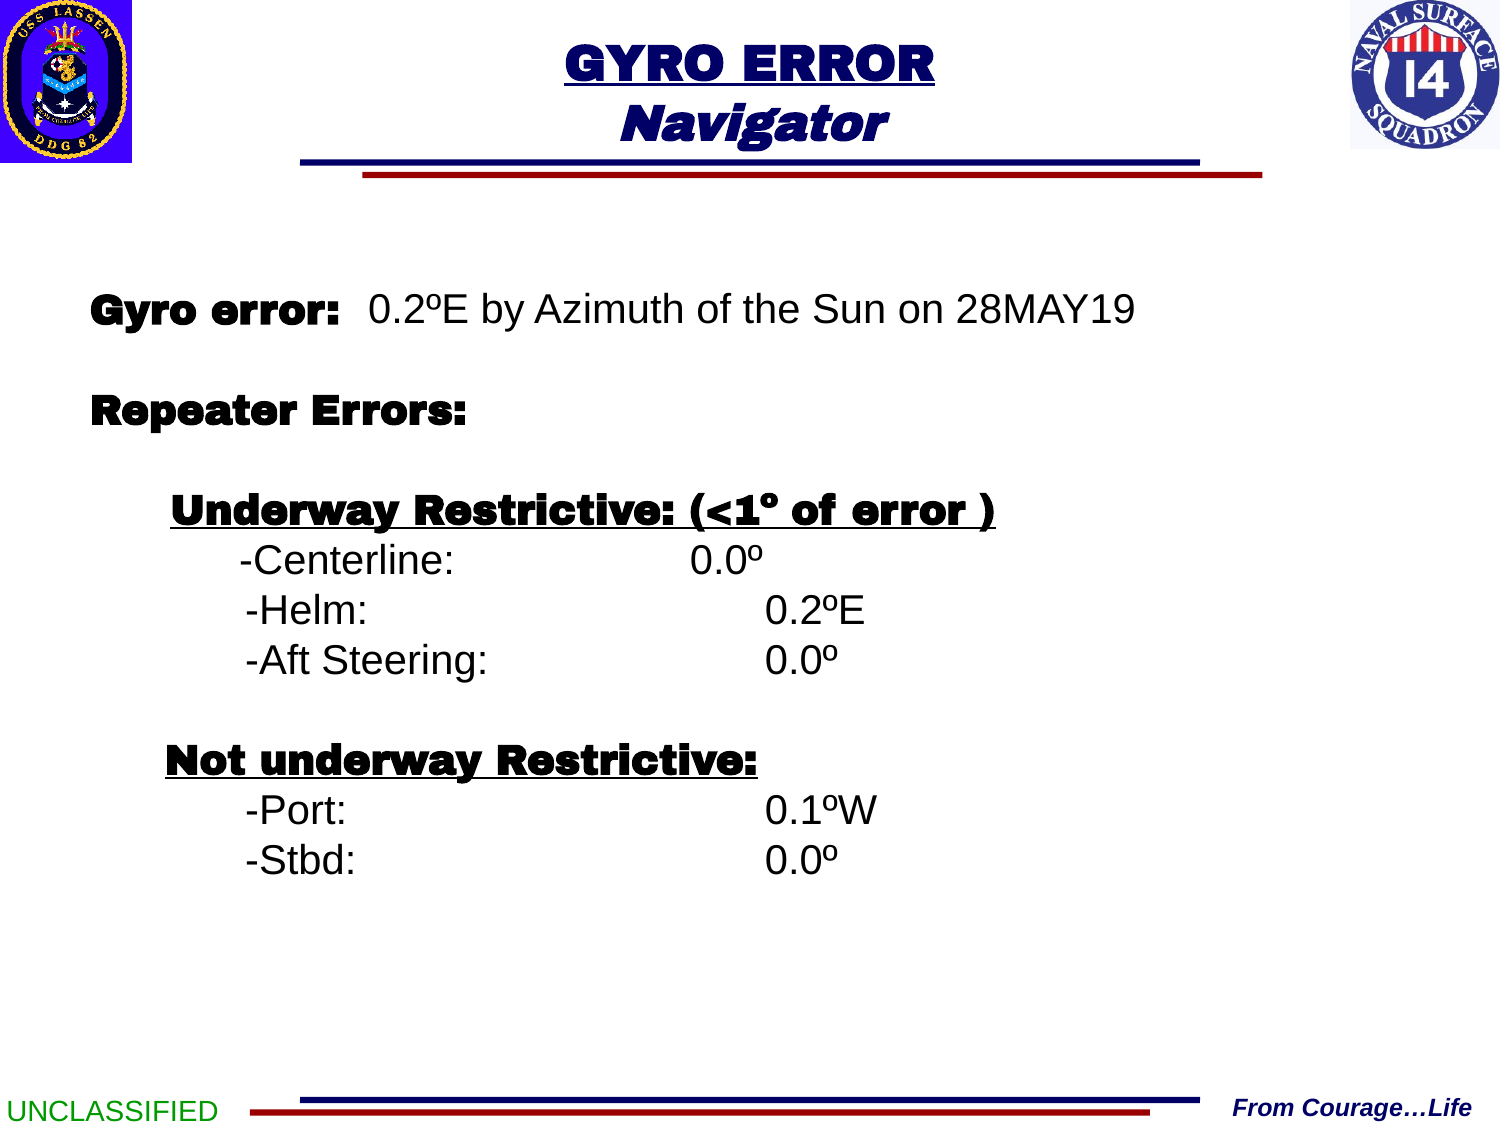

GYRO ERROR
Navigator
Gyro error:  0.2ºE by Azimuth of the Sun on 28MAY19

Repeater Errors:

       Underway Restrictive: (<1º of error )
             -Centerline:		0.0º
       -Helm:			0.2ºE
       -Aft Steering:		0.0º

Not underway Restrictive:
       -Port:			0.1ºW
       -Stbd:			0.0º
UNCLASSIFIED

From Courage…Life